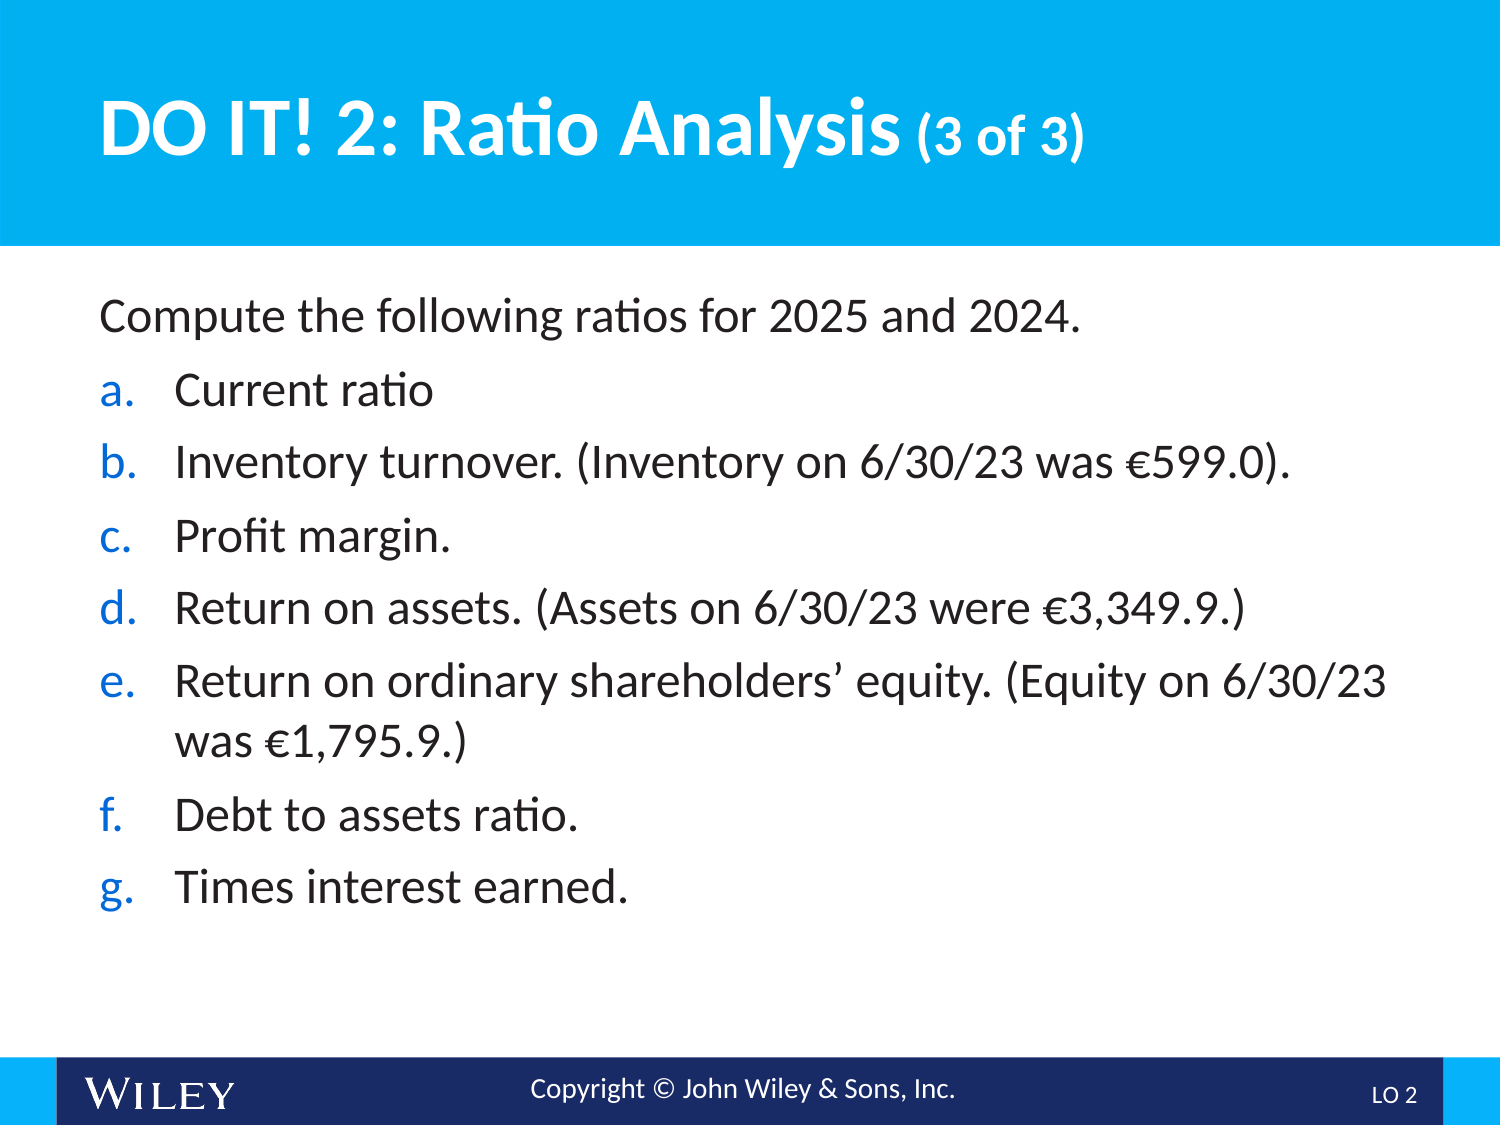

# DO IT! 2: Ratio Analysis (3 of 3)
Compute the following ratios for 2025 and 2024.
Current ratio
Inventory turnover. (Inventory on 6/30/23 was €599.0).
Profit margin.
Return on assets. (Assets on 6/30/23 were €3,349.9.)
Return on ordinary shareholders’ equity. (Equity on 6/30/23 was €1,795.9.)
Debt to assets ratio.
Times interest earned.
L O 2